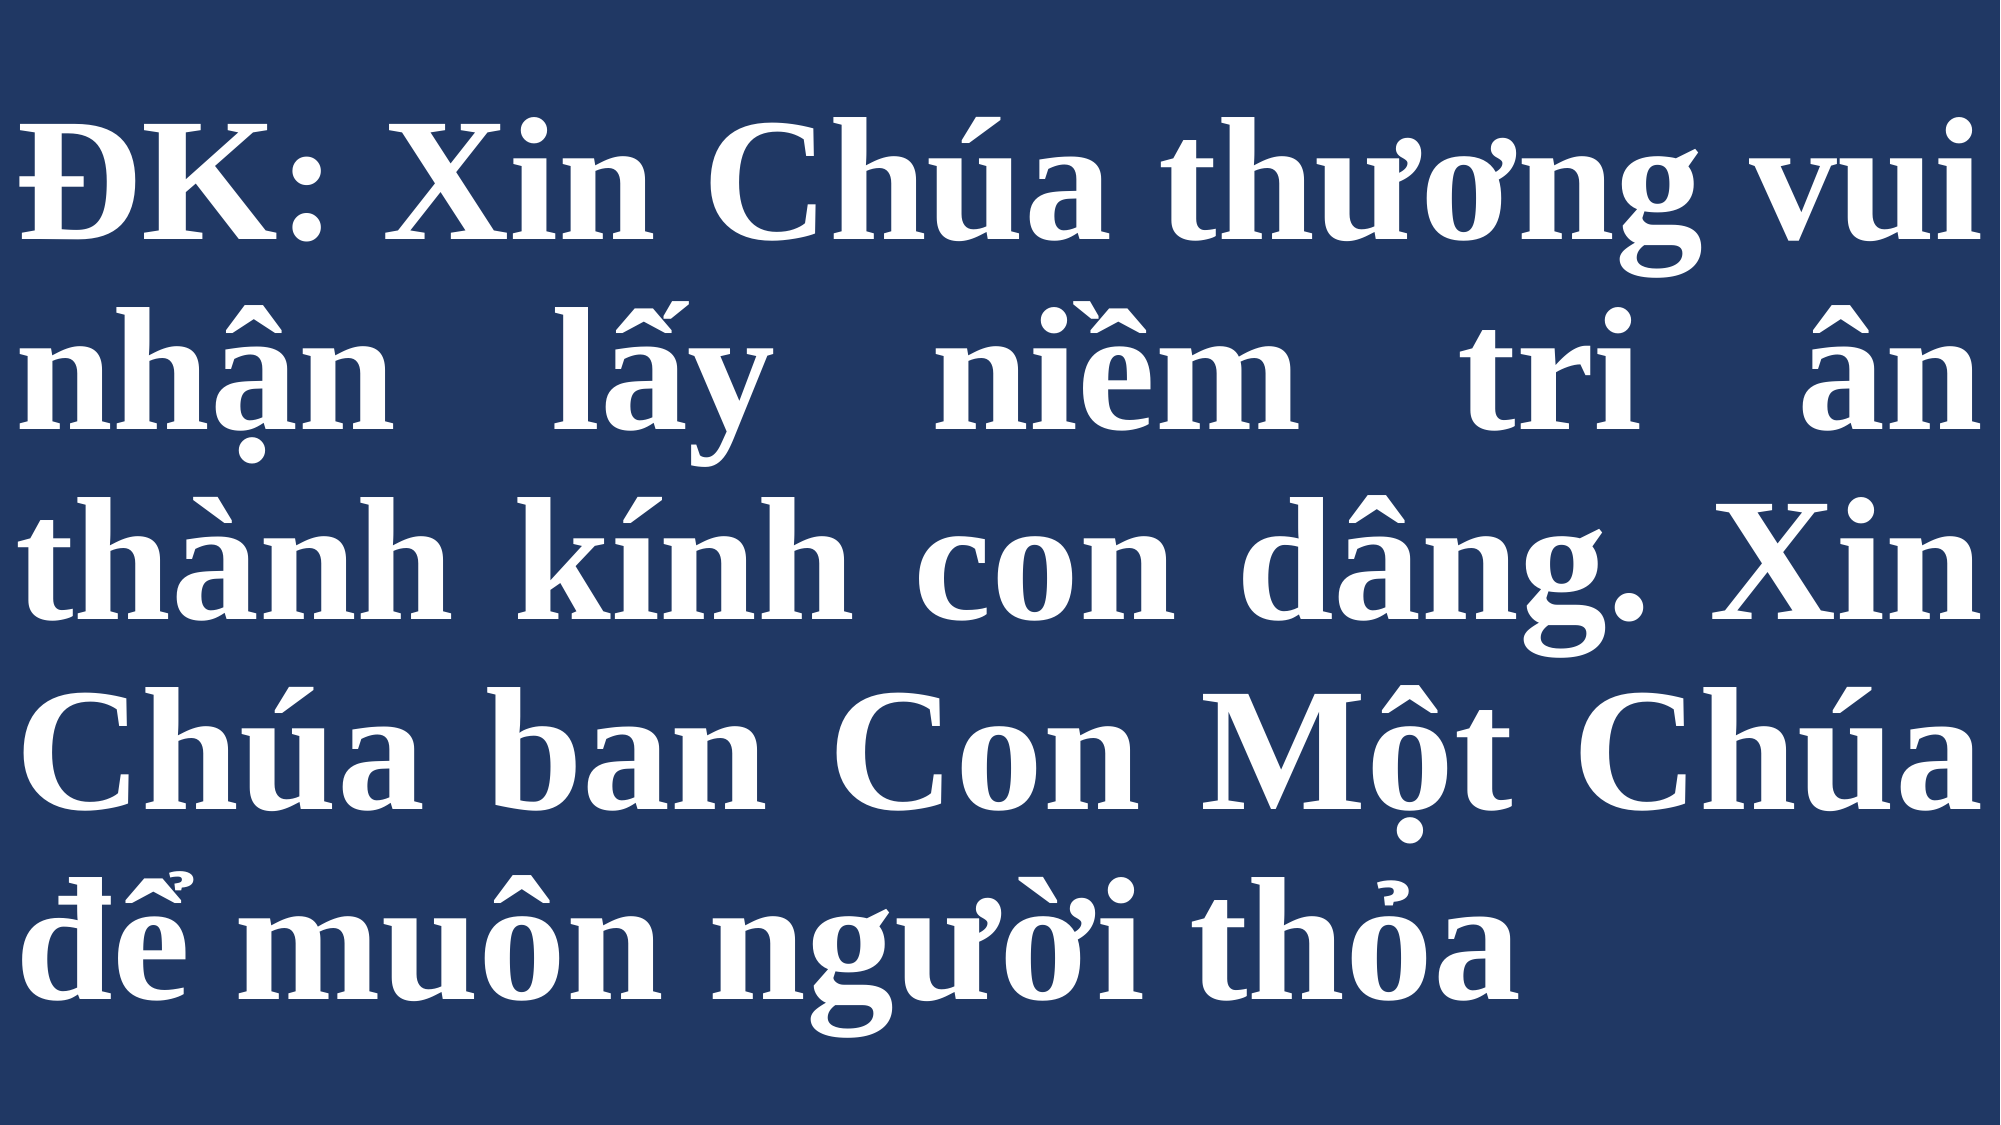

# ĐK: Xin Chúa thương vui nhận lấy niềm tri ân thành kính con dâng. Xin Chúa ban Con Một Chúa để muôn người thỏa